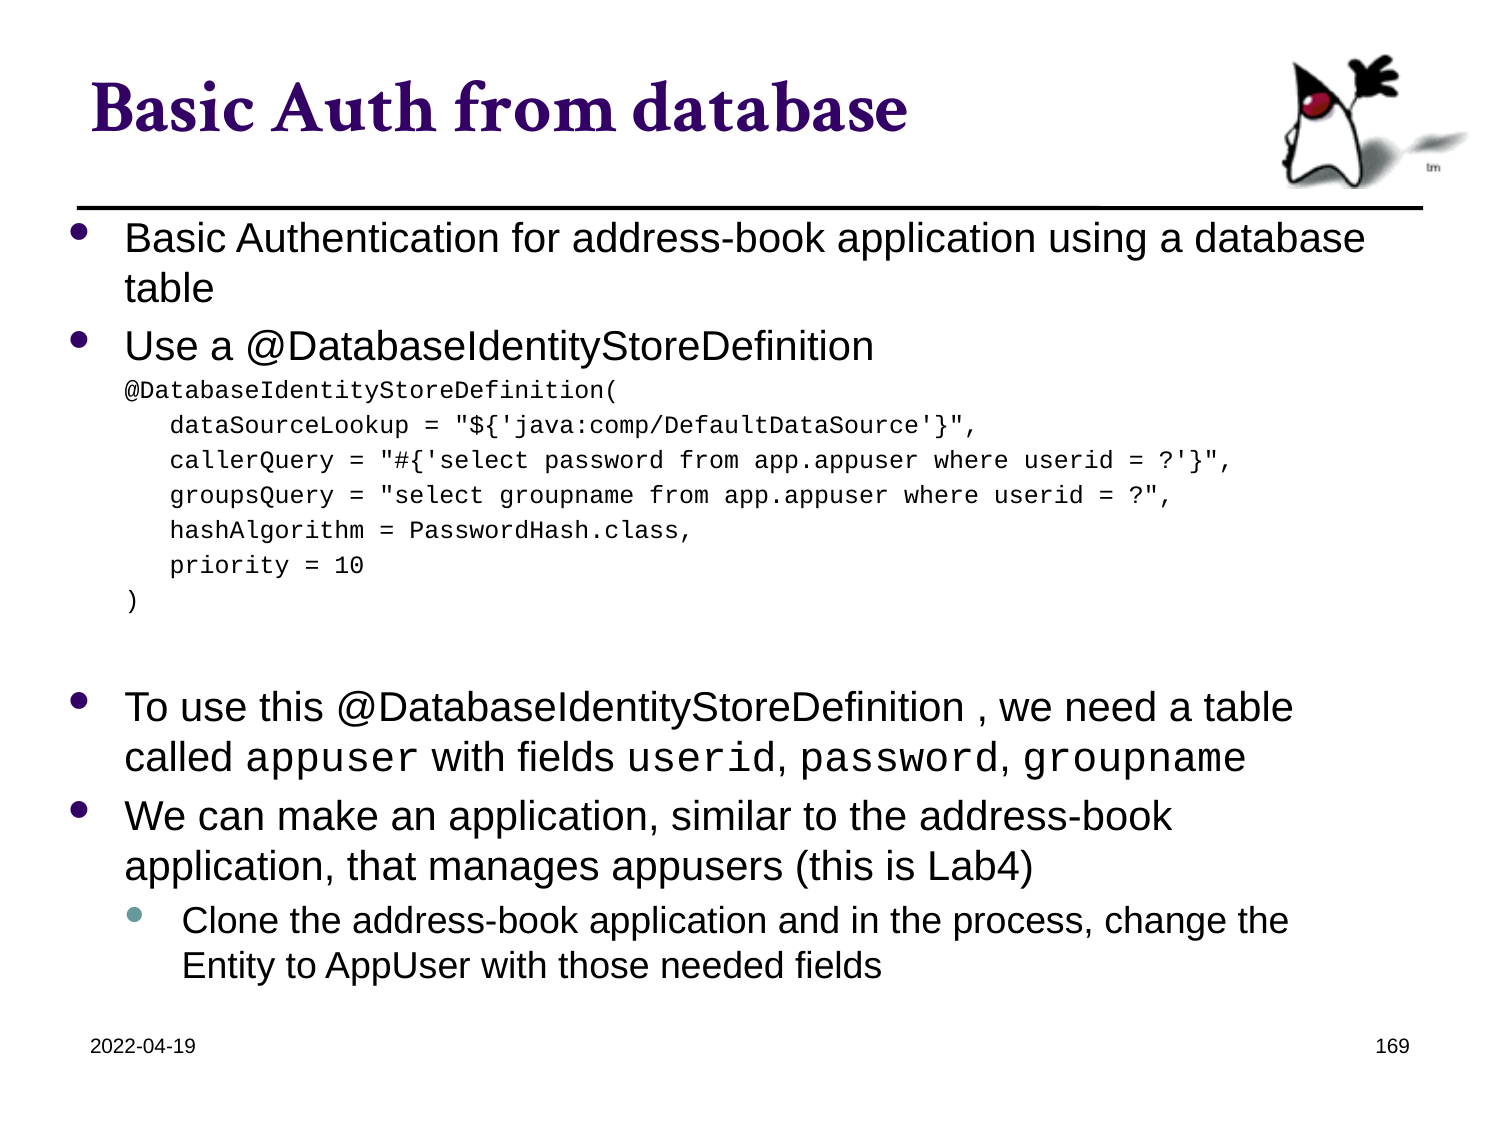

# Basic Auth from database
Basic Authentication for address-book application using a database table
Use a @DatabaseIdentityStoreDefinition
@DatabaseIdentityStoreDefinition(
   dataSourceLookup = "${'java:comp/DefaultDataSource'}",
   callerQuery = "#{'select password from app.appuser where userid = ?'}",
   groupsQuery = "select groupname from app.appuser where userid = ?",
   hashAlgorithm = PasswordHash.class,
   priority = 10
)

To use this @DatabaseIdentityStoreDefinition , we need a table called appuser with fields userid, password, groupname
We can make an application, similar to the address-book application, that manages appusers (this is Lab4)
Clone the address-book application and in the process, change the Entity to AppUser with those needed fields

2022-04-19
169